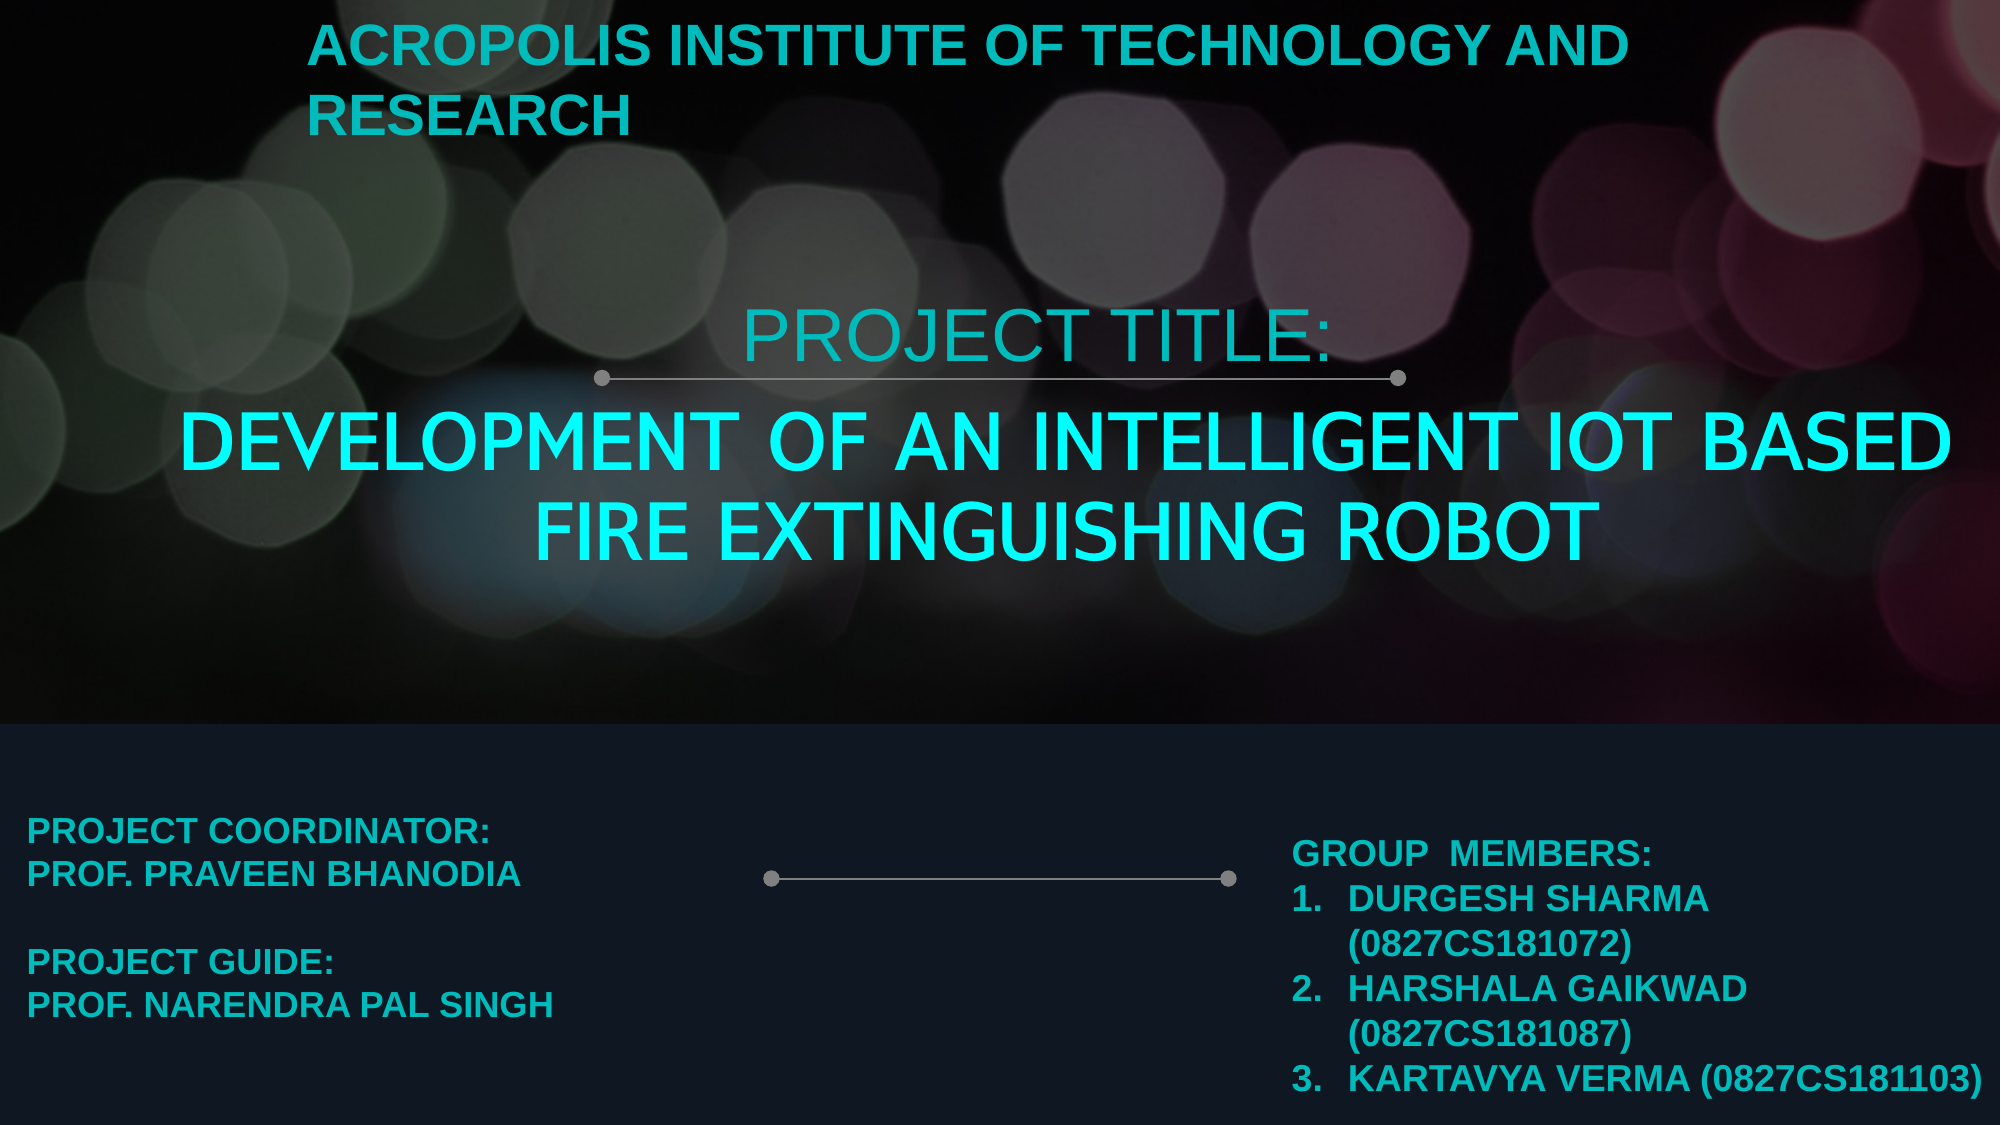

ACROPOLIS INSTITUTE OF TECHNOLOGY AND RESEARCH
PROJECT TITLE:
# DEVELOPMENT OF AN INTELLIGENT IOT BASED FIRE EXTINGUISHING ROBOT
PROJECT COORDINATOR:
PROF. PRAVEEN BHANODIA

PROJECT GUIDE:
PROF. NARENDRA PAL SINGH
GROUP  MEMBERS:
DURGESH SHARMA (0827CS181072)
HARSHALA GAIKWAD (0827CS181087)
KARTAVYA VERMA (0827CS181103)